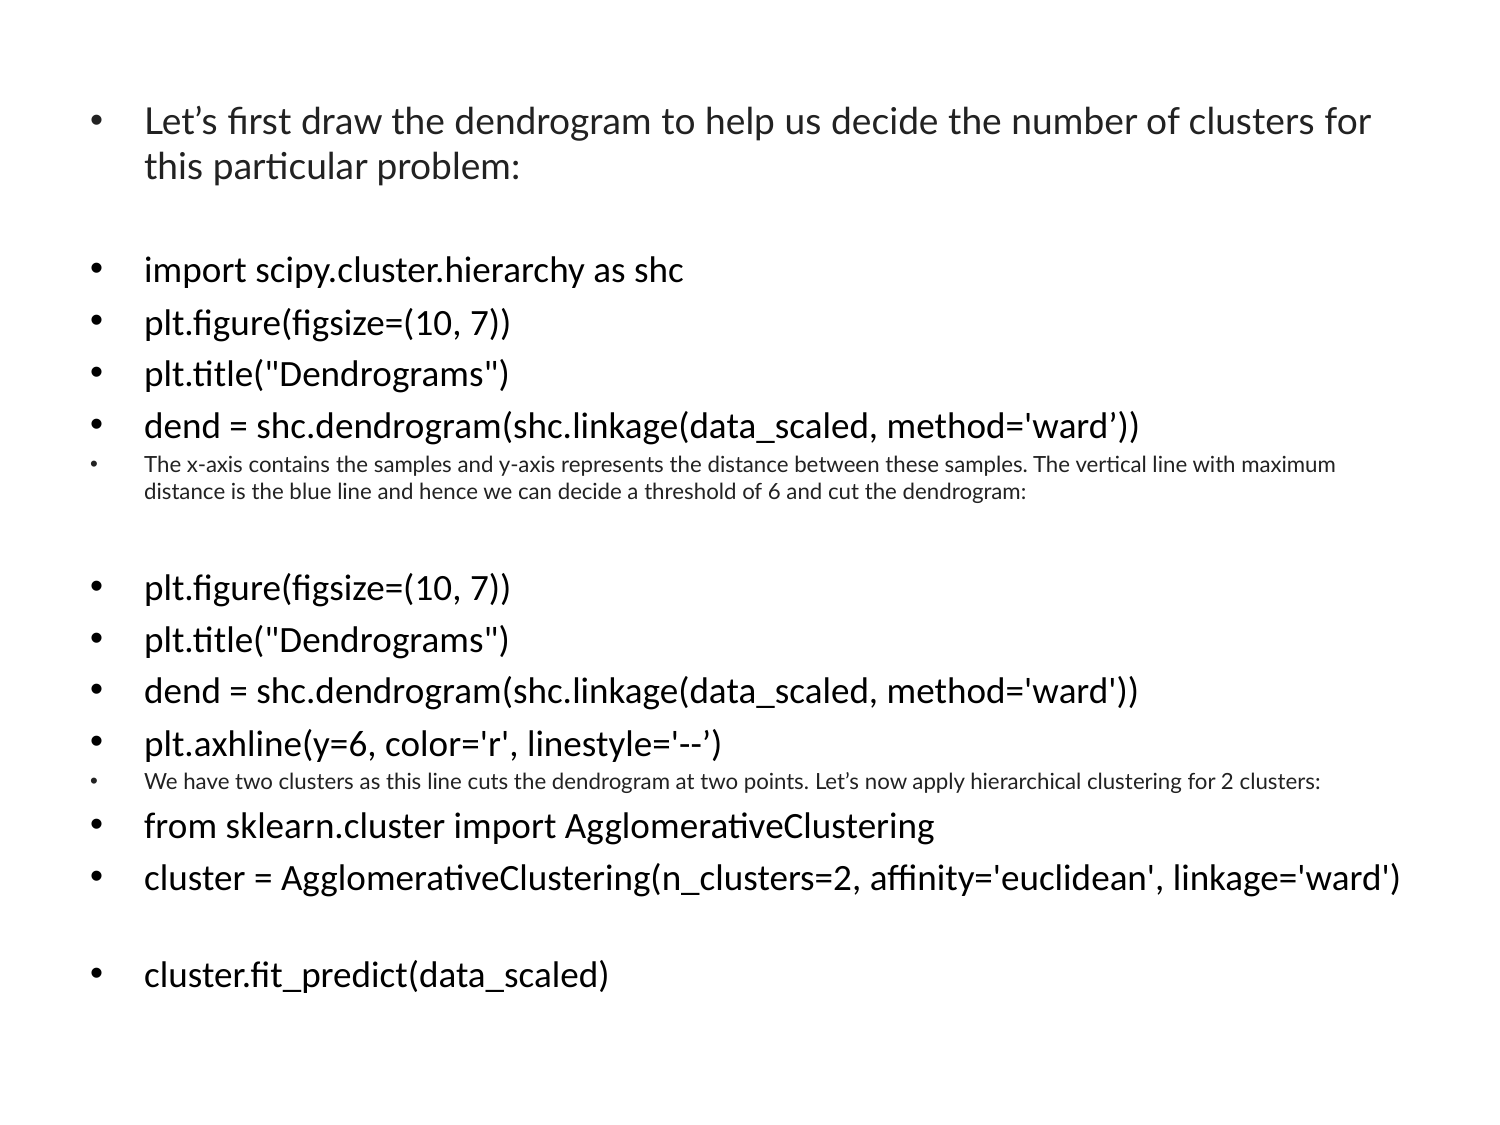

Let’s first draw the dendrogram to help us decide the number of clusters for this particular problem:

import scipy.cluster.hierarchy as shc
plt.figure(figsize=(10, 7))
plt.title("Dendrograms")
dend = shc.dendrogram(shc.linkage(data_scaled, method='ward’))
The x-axis contains the samples and y-axis represents the distance between these samples. The vertical line with maximum distance is the blue line and hence we can decide a threshold of 6 and cut the dendrogram:

plt.figure(figsize=(10, 7))
plt.title("Dendrograms")
dend = shc.dendrogram(shc.linkage(data_scaled, method='ward'))
plt.axhline(y=6, color='r', linestyle='--’)
We have two clusters as this line cuts the dendrogram at two points. Let’s now apply hierarchical clustering for 2 clusters:
from sklearn.cluster import AgglomerativeClustering
cluster = AgglomerativeClustering(n_clusters=2, affinity='euclidean', linkage='ward')
cluster.fit_predict(data_scaled)